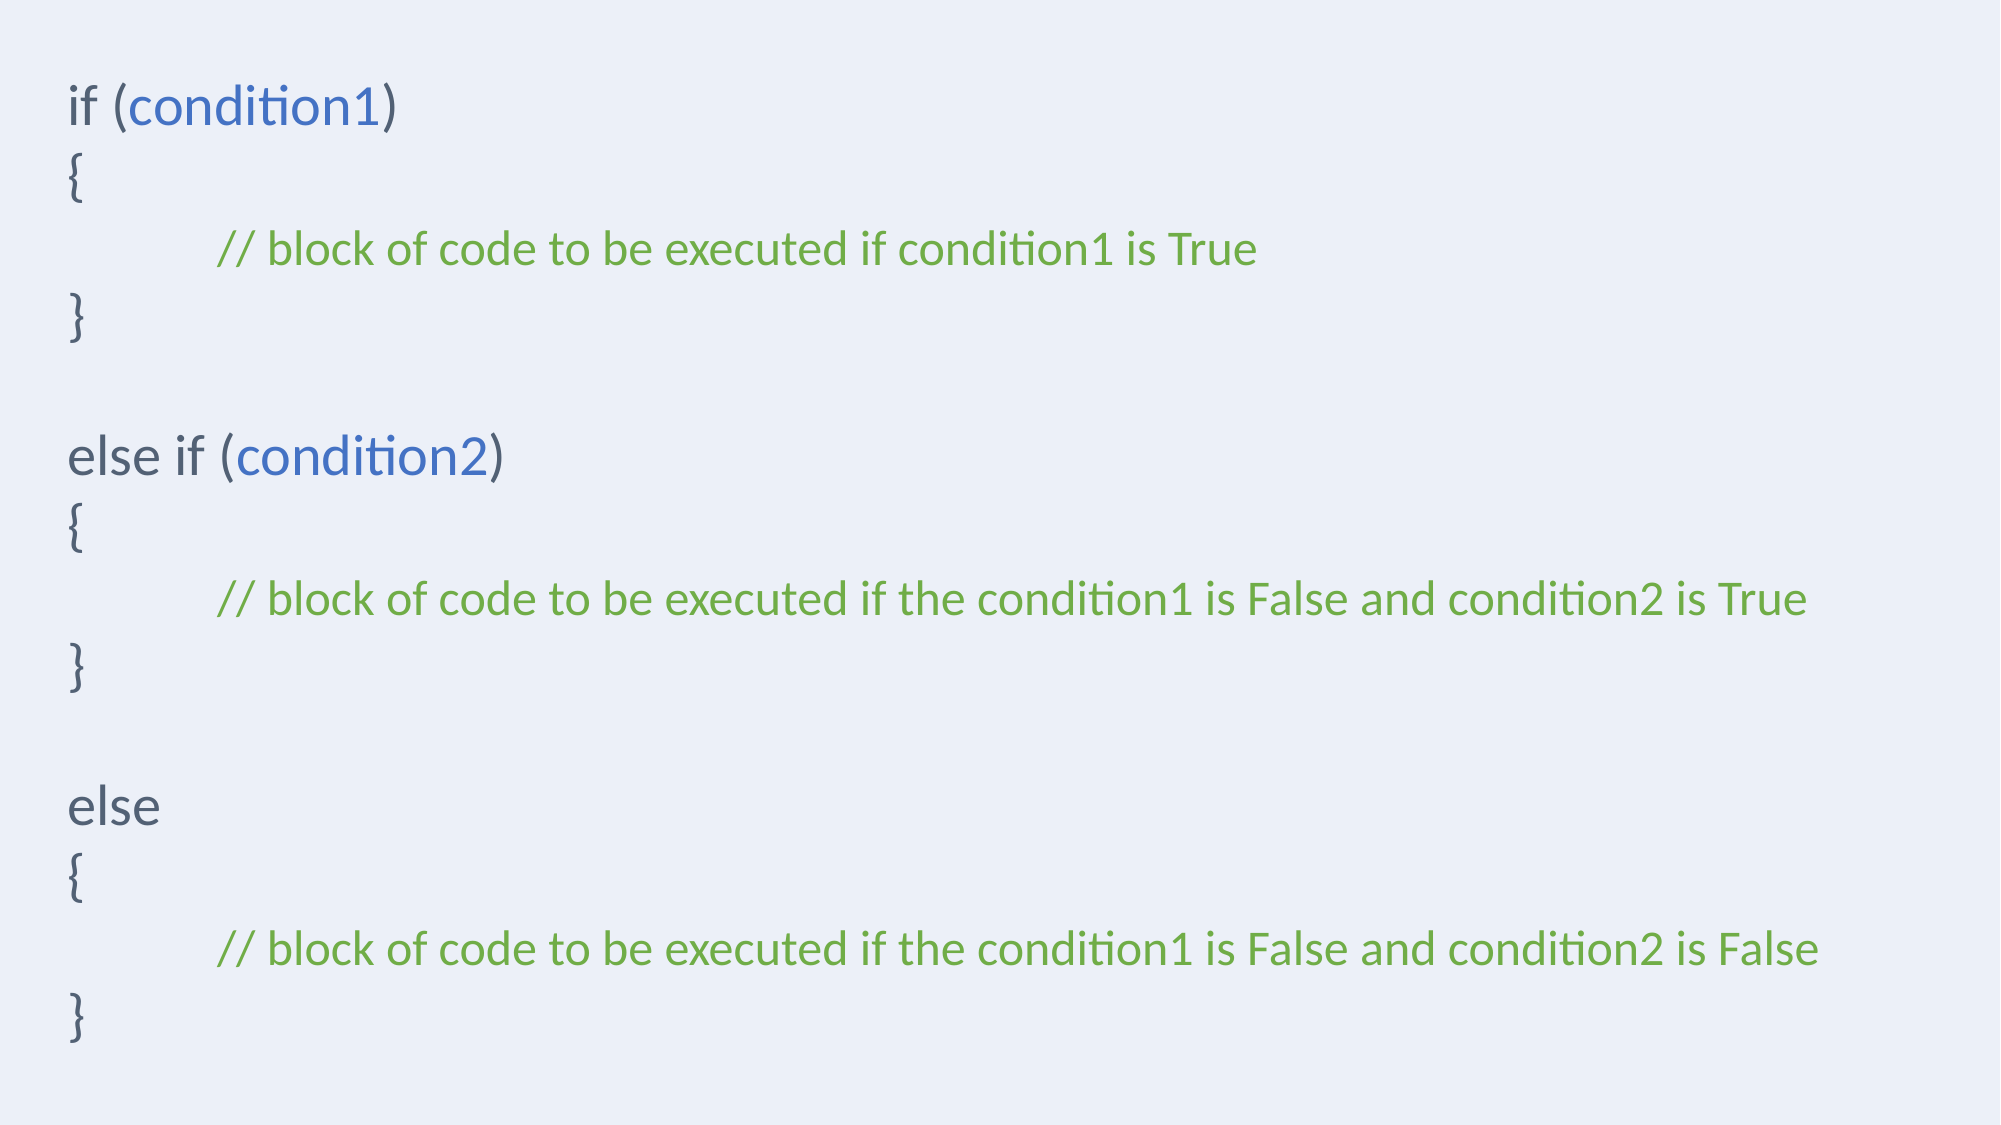

if (condition1)
{
	// block of code to be executed if condition1 is True
}
else if (condition2)
{
	// block of code to be executed if the condition1 is False and condition2 is True
}
else
{
	// block of code to be executed if the condition1 is False and condition2 is False
}